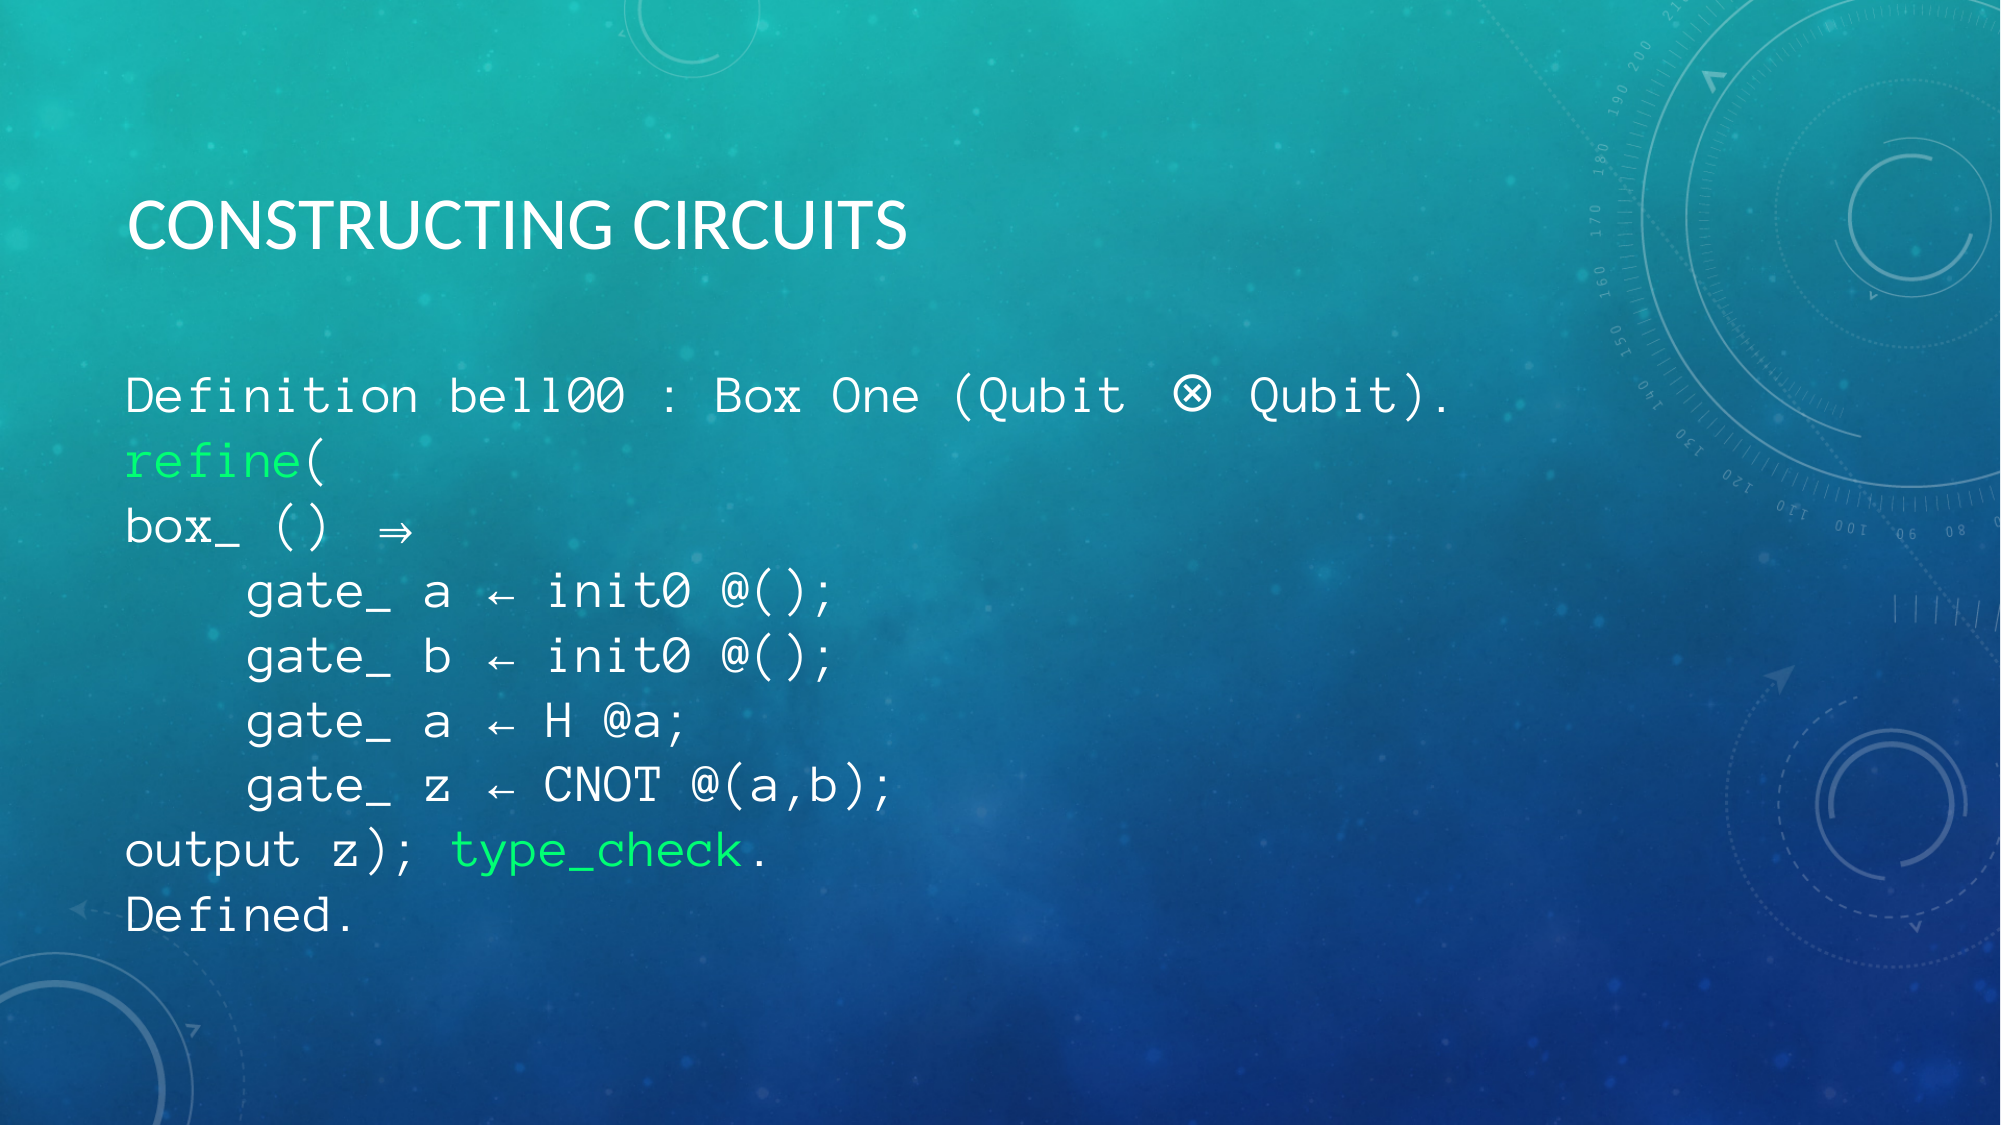

# Constructing Circuits
Definition bell00 : Box One (Qubit ⊗ Qubit).
refine(
box_ () ⇒
	gate_ a ← init0 @();
	gate_ b ← init0 @();
	gate_ a ← H @a;
	gate_ z ← CNOT @(a,b);
output z); type_check.
Defined.